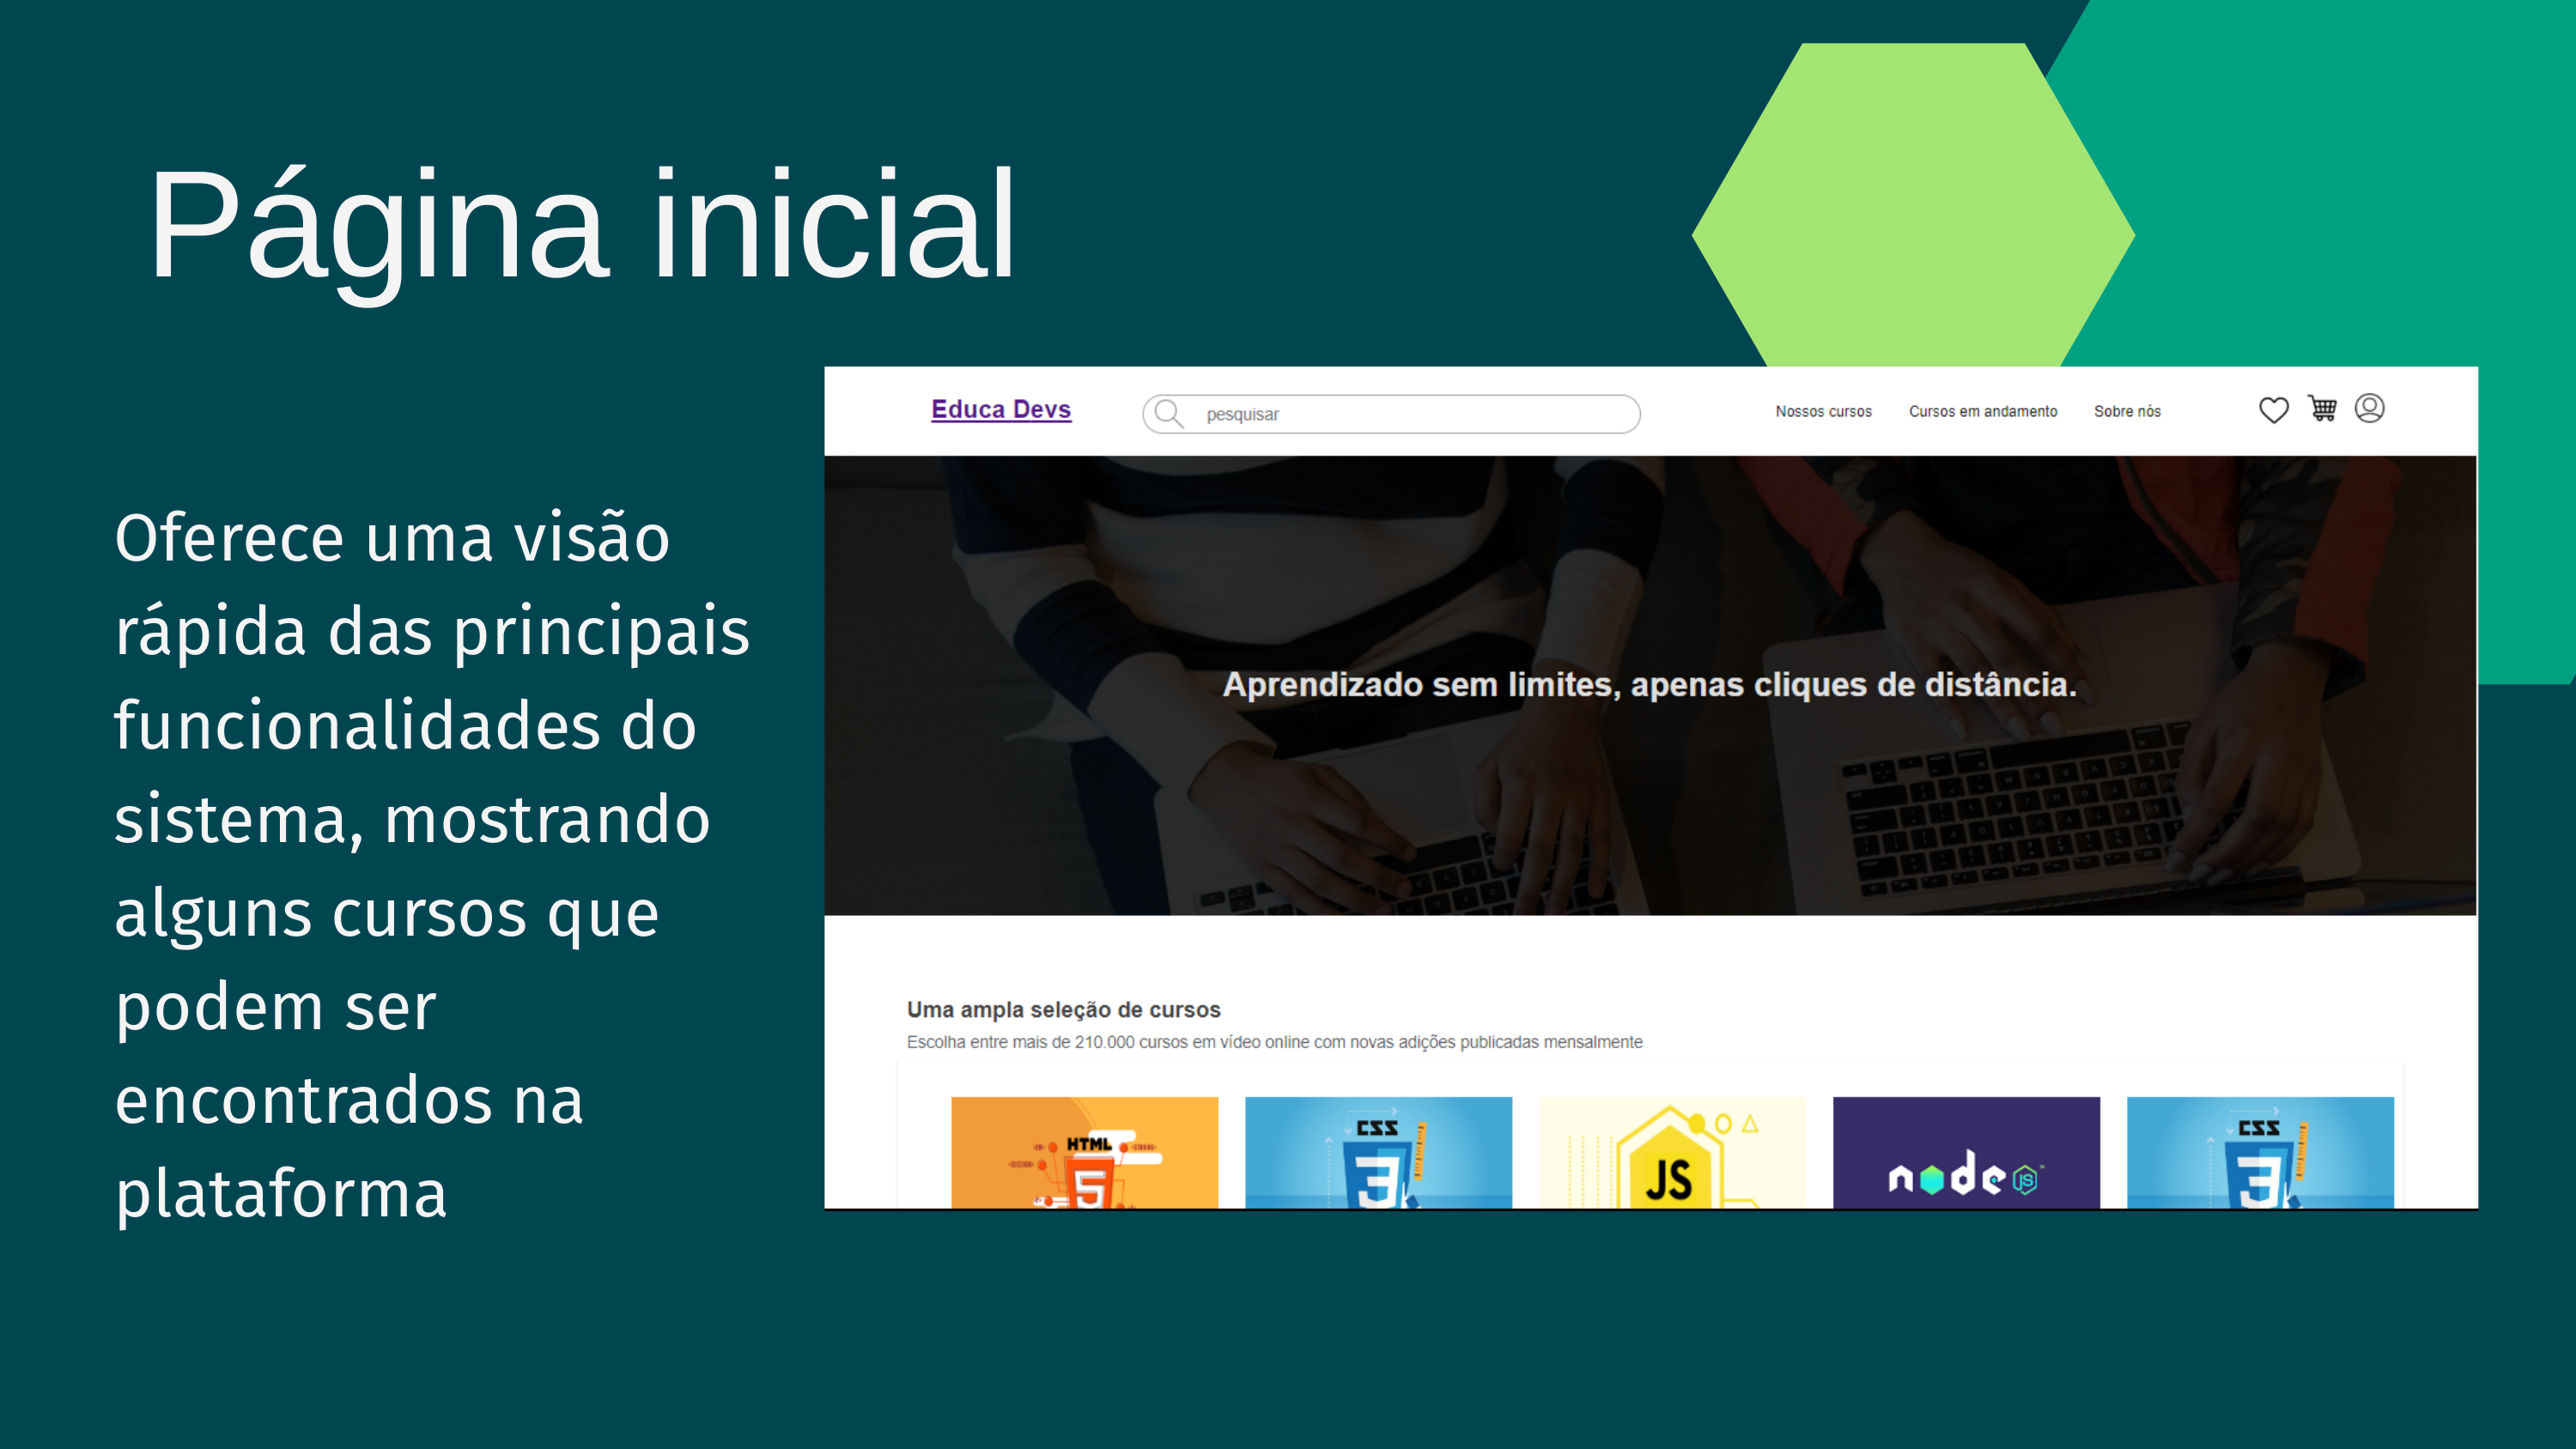

Página inicial

Oferece uma visão rápida das principais funcionalidades do sistema, mostrando alguns cursos que podem ser encontrados na plataforma